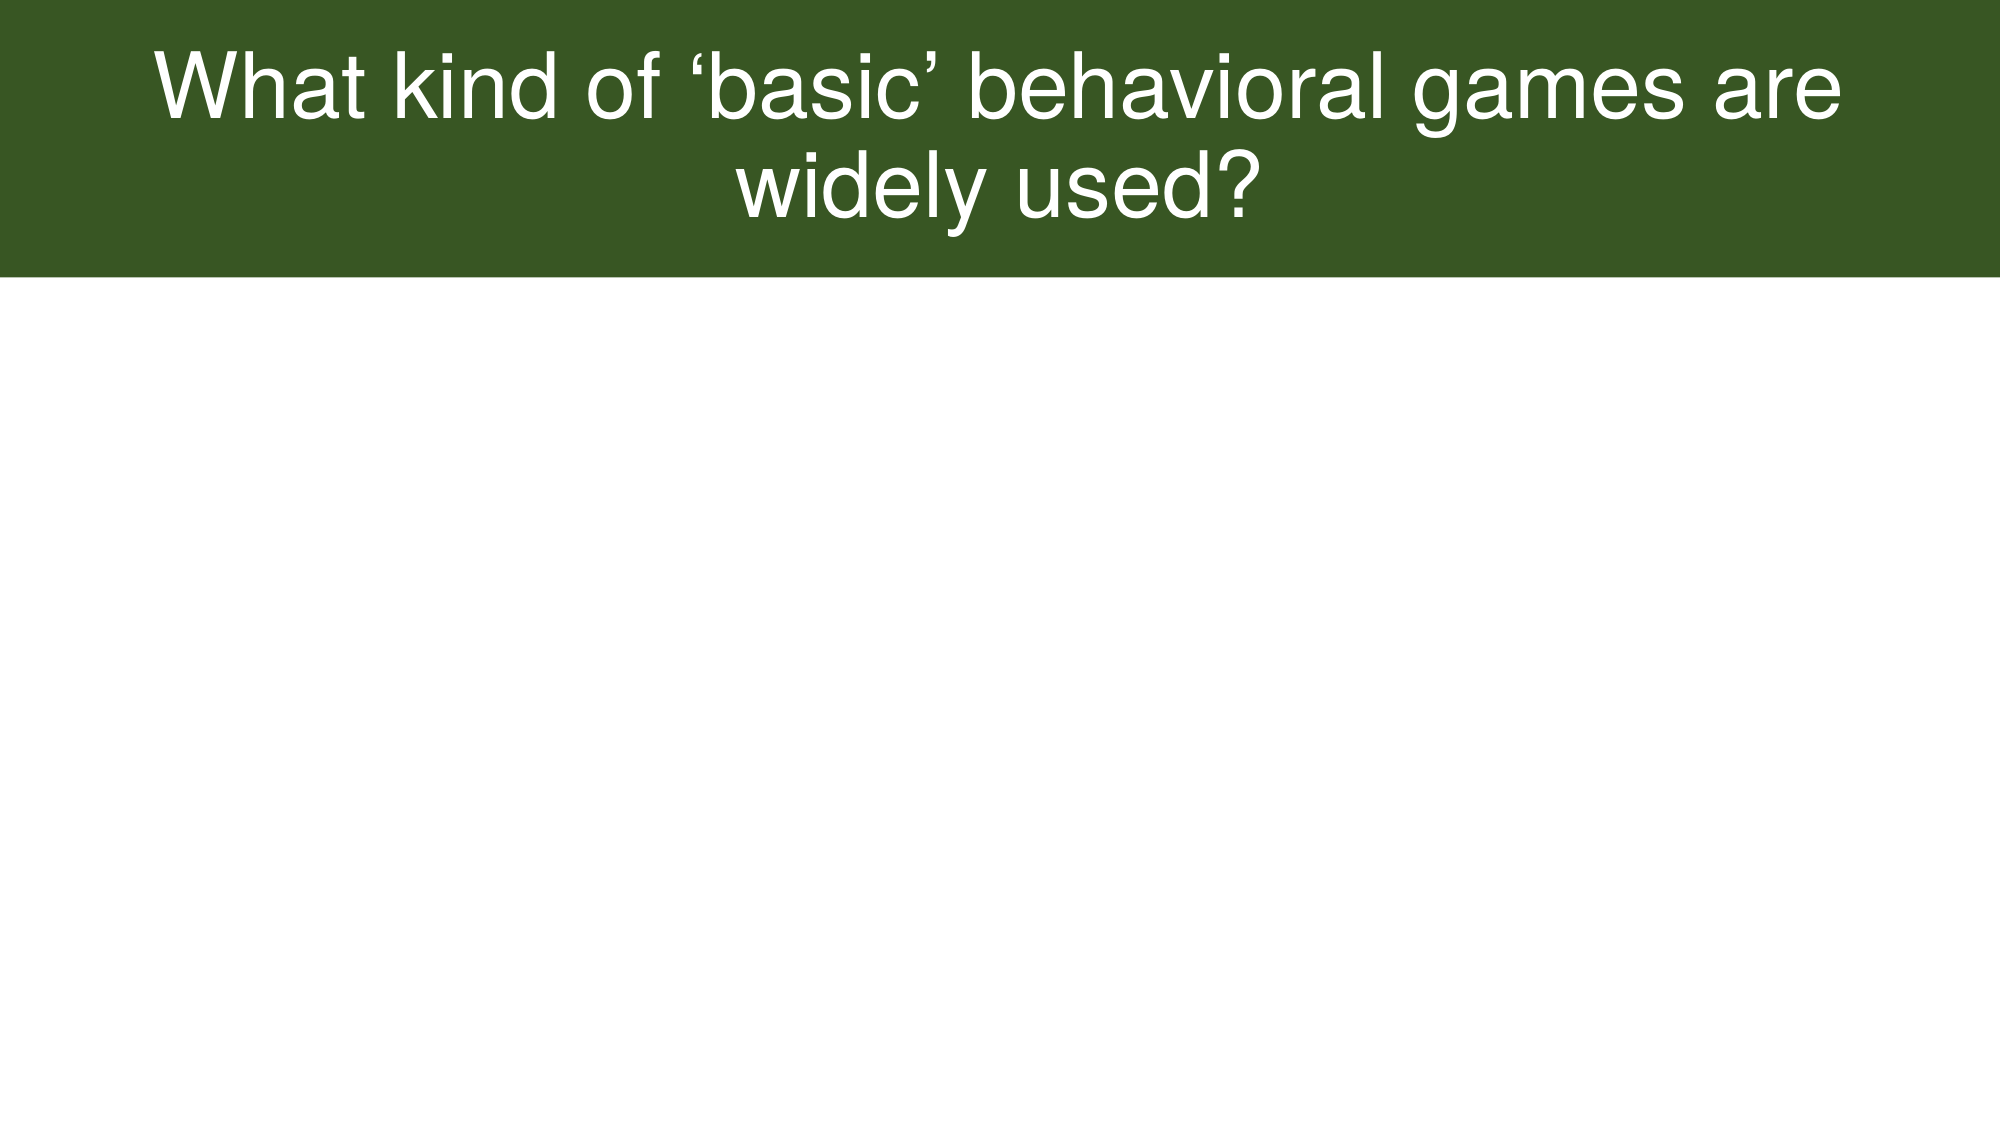

# What kind of ‘basic’ behavioral games are widely used?